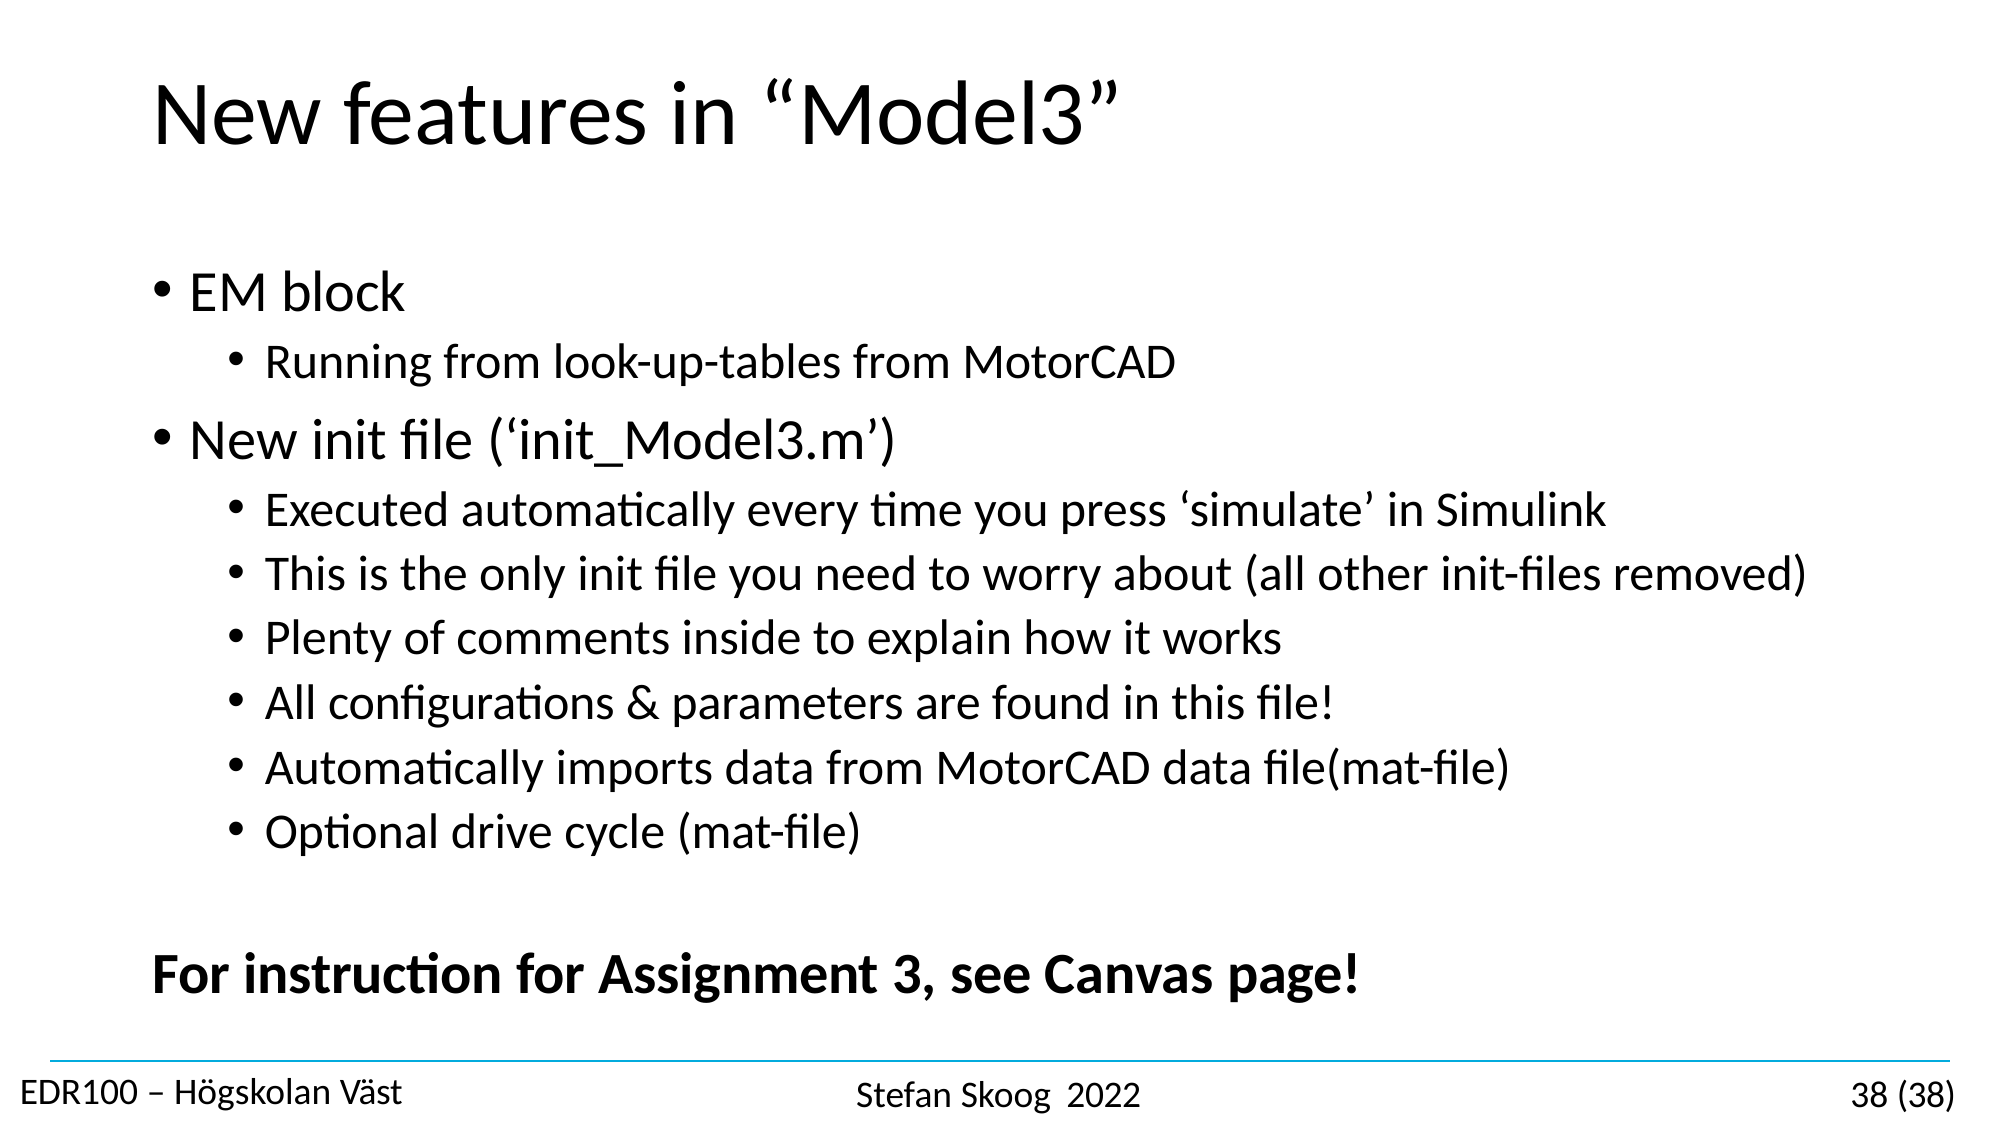

# New features in “Model3”
EM block
Running from look-up-tables from MotorCAD
New init file (‘init_Model3.m’)
Executed automatically every time you press ‘simulate’ in Simulink
This is the only init file you need to worry about (all other init-files removed)
Plenty of comments inside to explain how it works
All configurations & parameters are found in this file!
Automatically imports data from MotorCAD data file(mat-file)
Optional drive cycle (mat-file)

For instruction for Assignment 3, see Canvas page!
EDR100 – Högskolan Väst
Stefan Skoog 2022
38 (38)